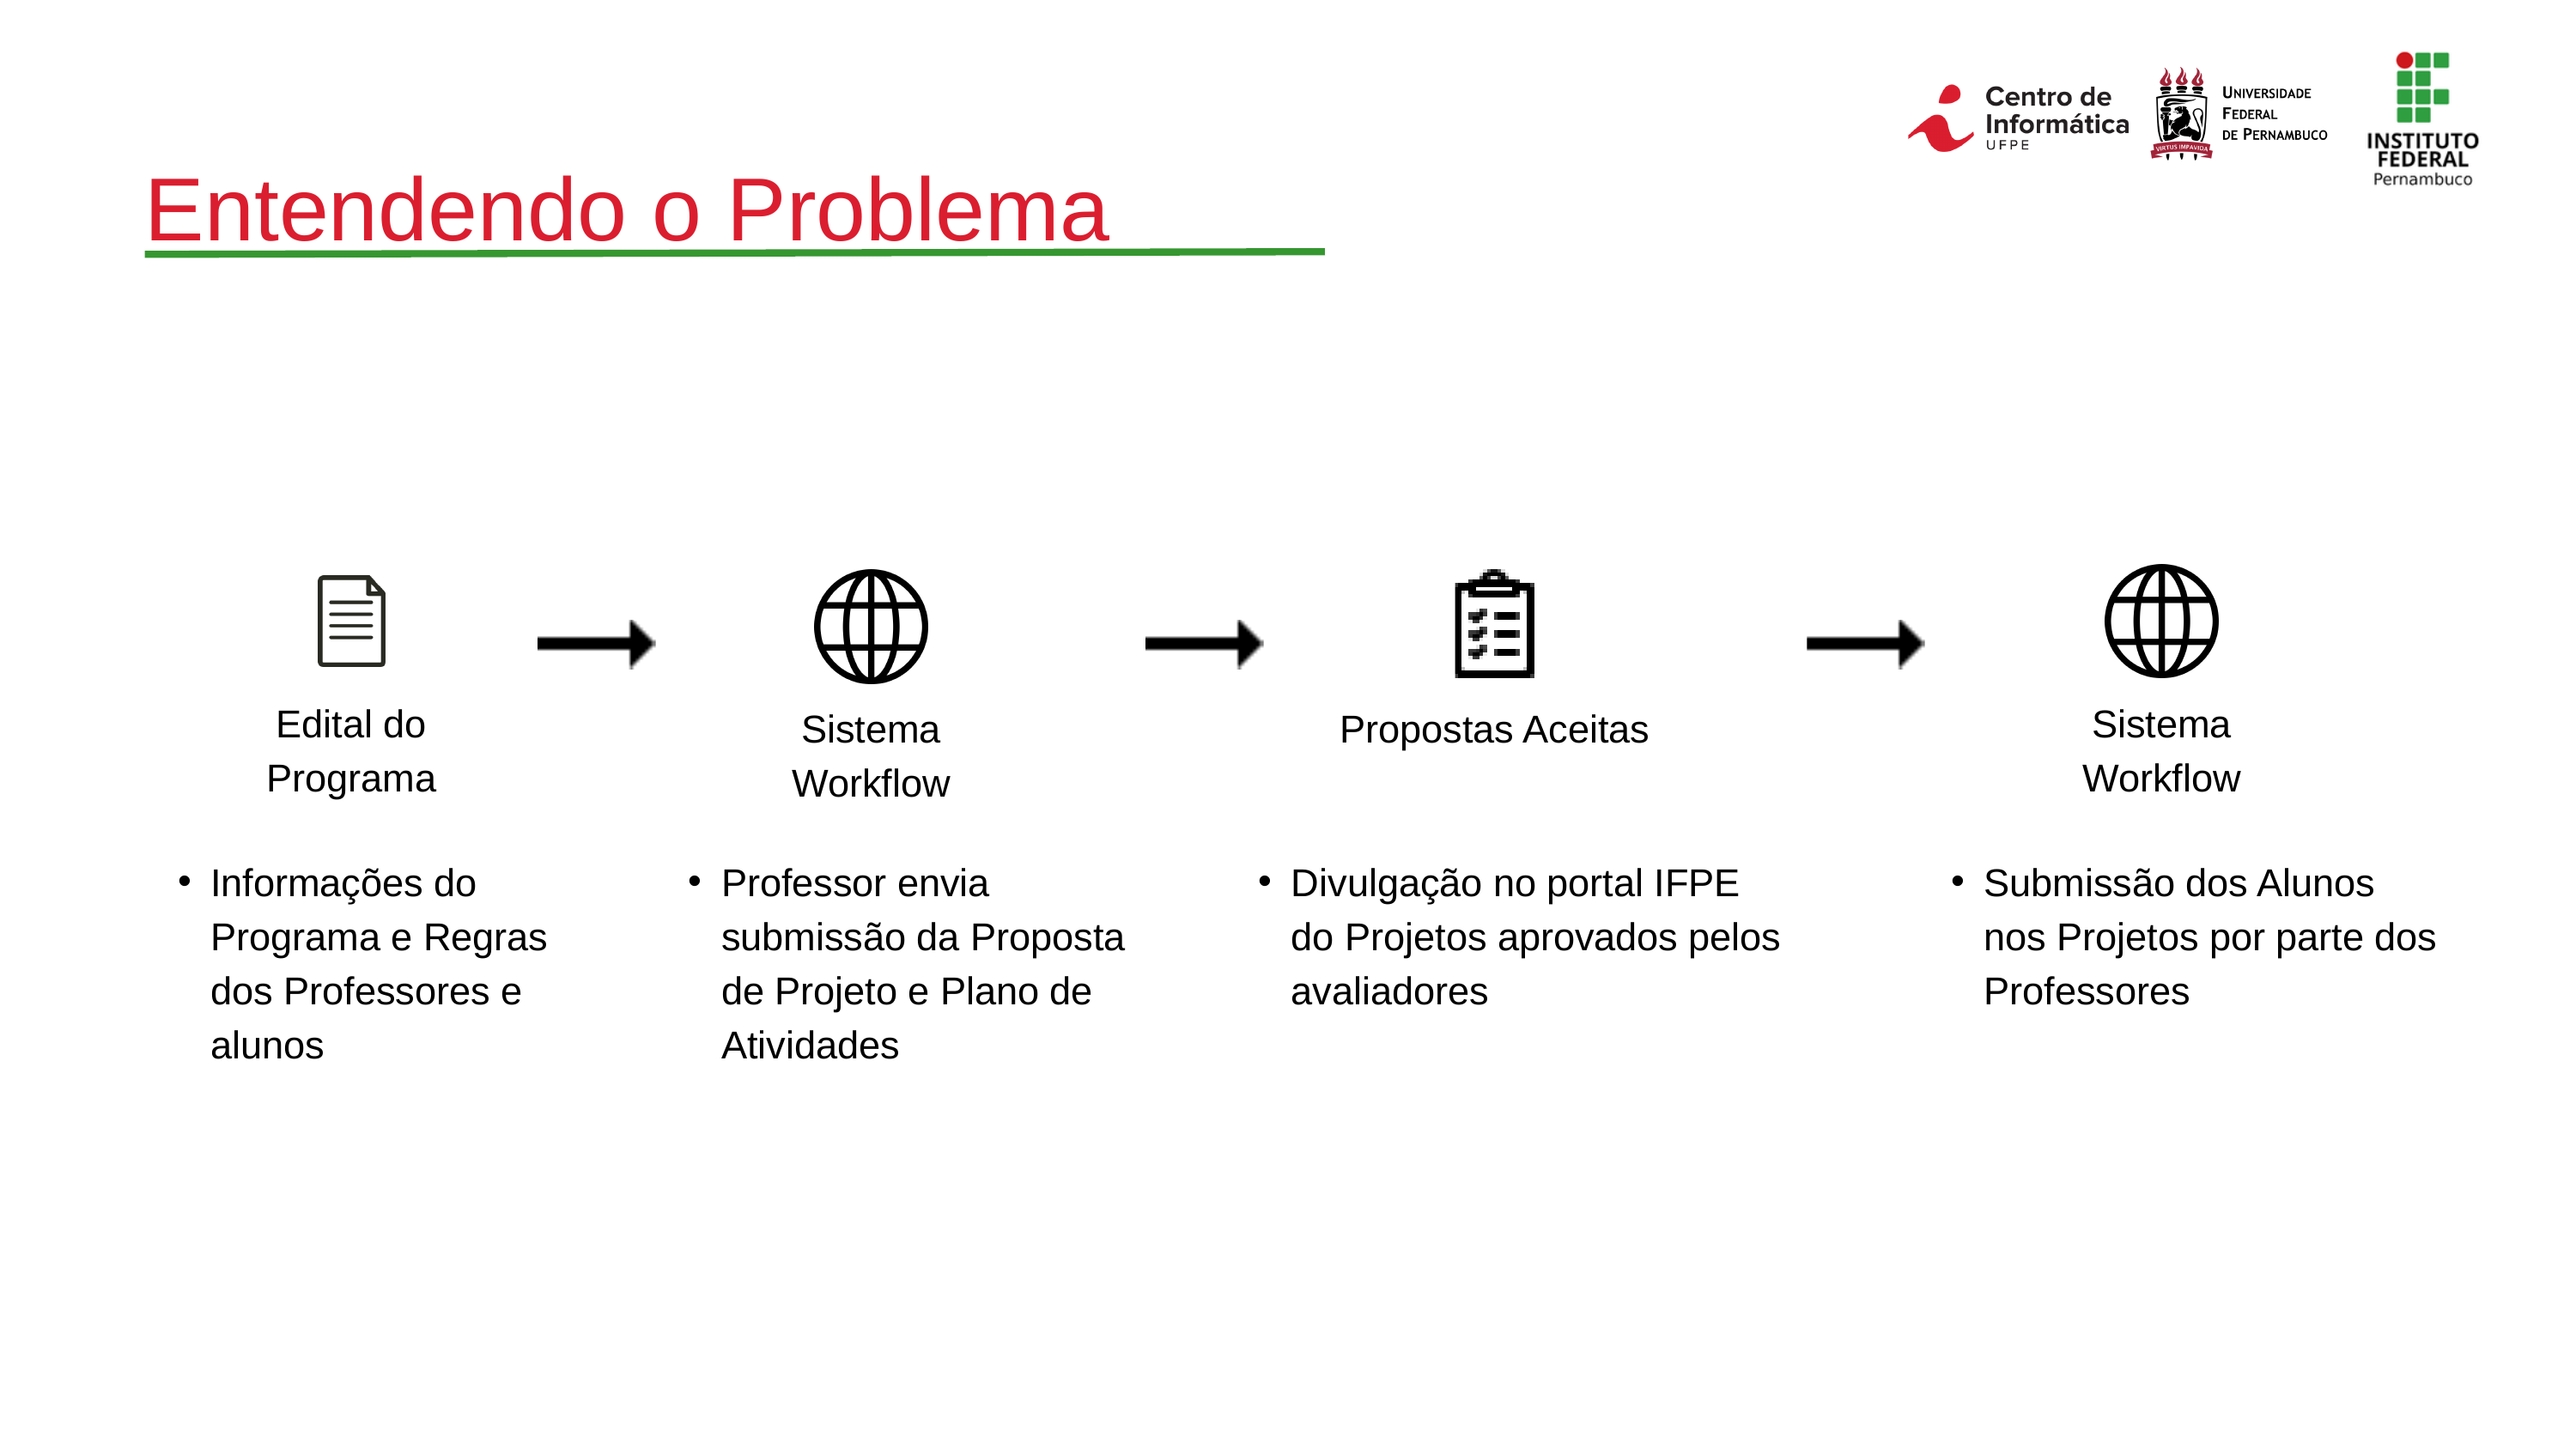

Entendendo o Problema

Edital do Programa
Sistema
Workflow
Sistema
Workflow
Propostas Aceitas
Informações do Programa e Regras dos Professores e alunos
Professor envia submissão da Proposta de Projeto e Plano de Atividades
Divulgação no portal IFPE do Projetos aprovados pelos avaliadores
Submissão dos Alunos nos Projetos por parte dos Professores